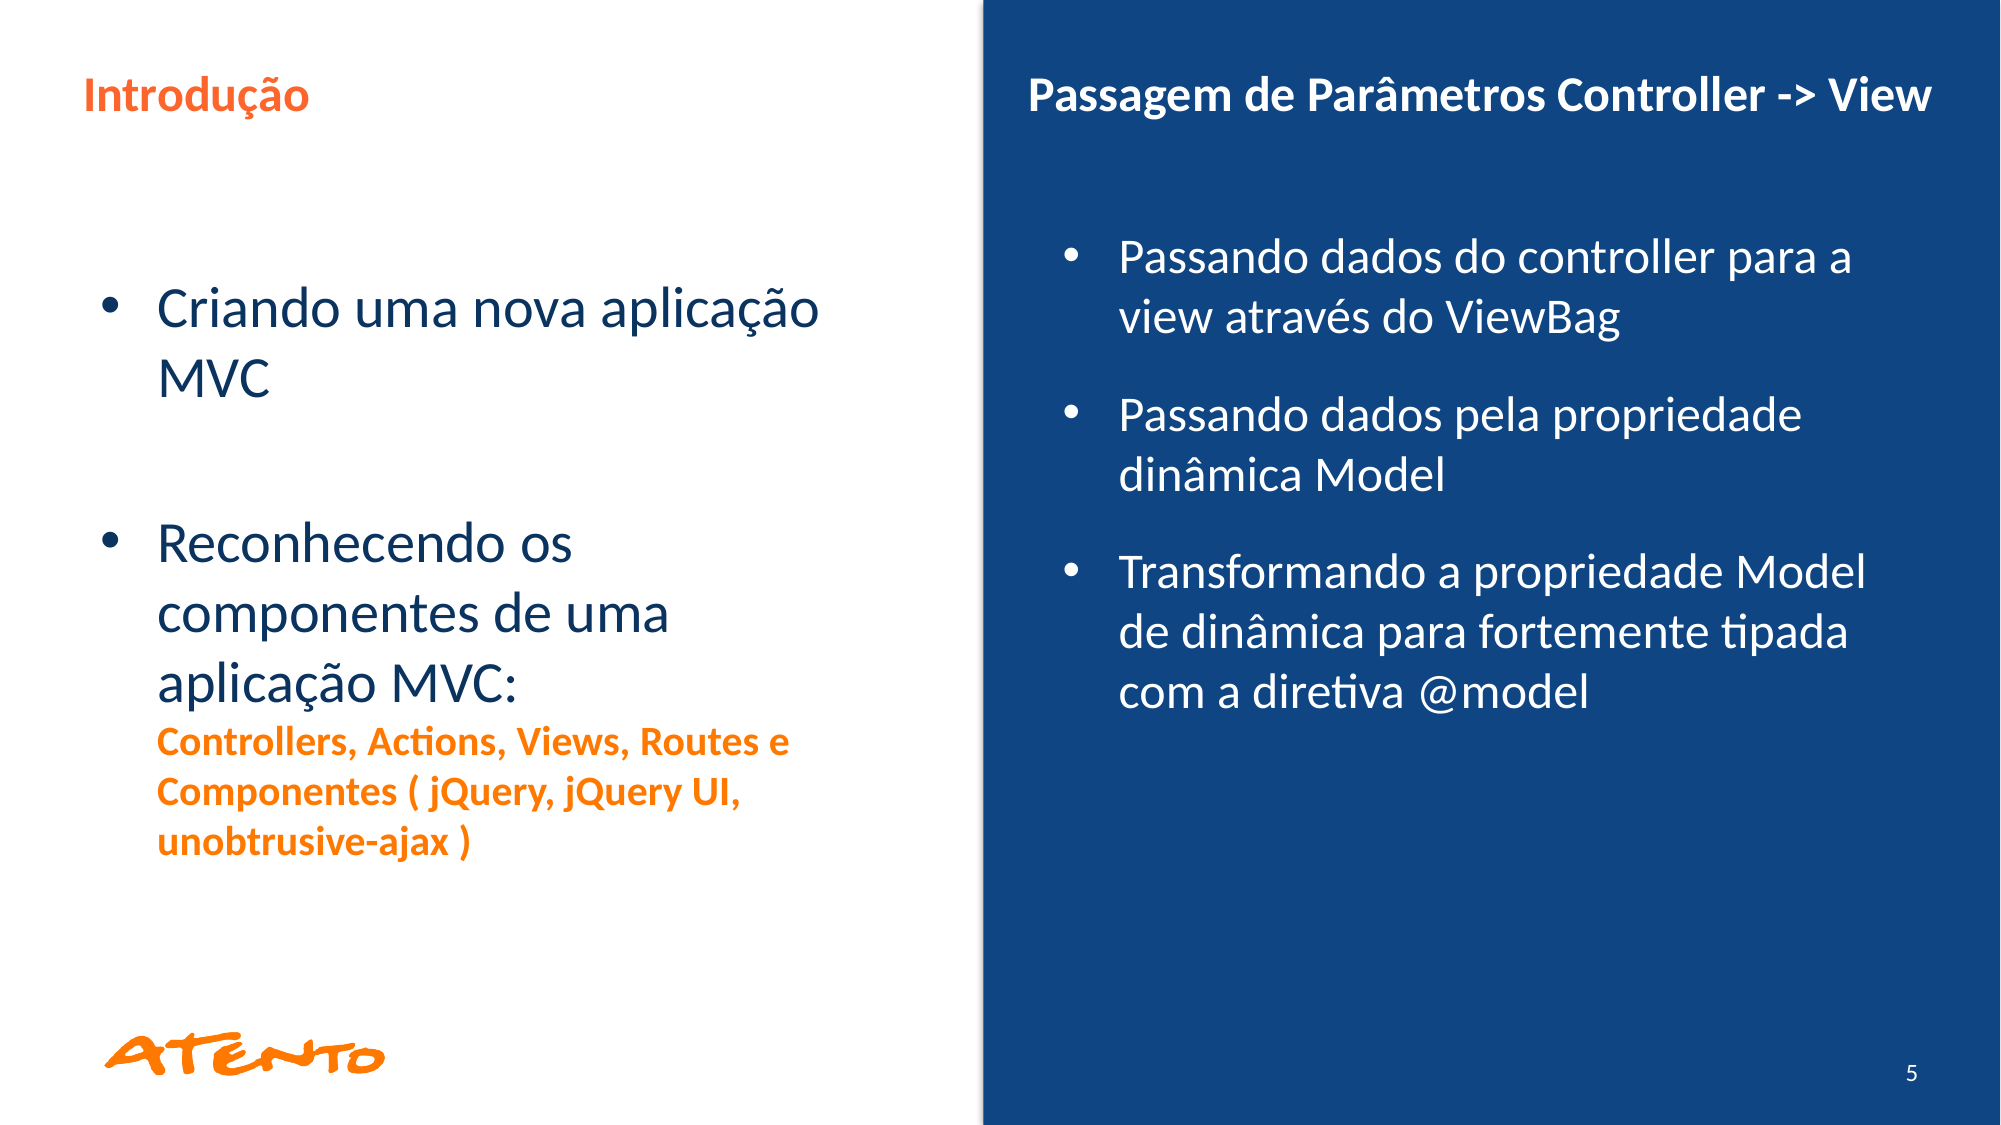

Passagem de Parâmetros Controller -> View
Introdução
Passando dados do controller para a view através do ViewBag
Passando dados pela propriedade dinâmica Model
Transformando a propriedade Model de dinâmica para fortemente tipada com a diretiva @model

Criando uma nova aplicação MVC

Reconhecendo os componentes de uma aplicação MVC:
Controllers, Actions, Views, Routes e Componentes ( jQuery, jQuery UI, unobtrusive-ajax )